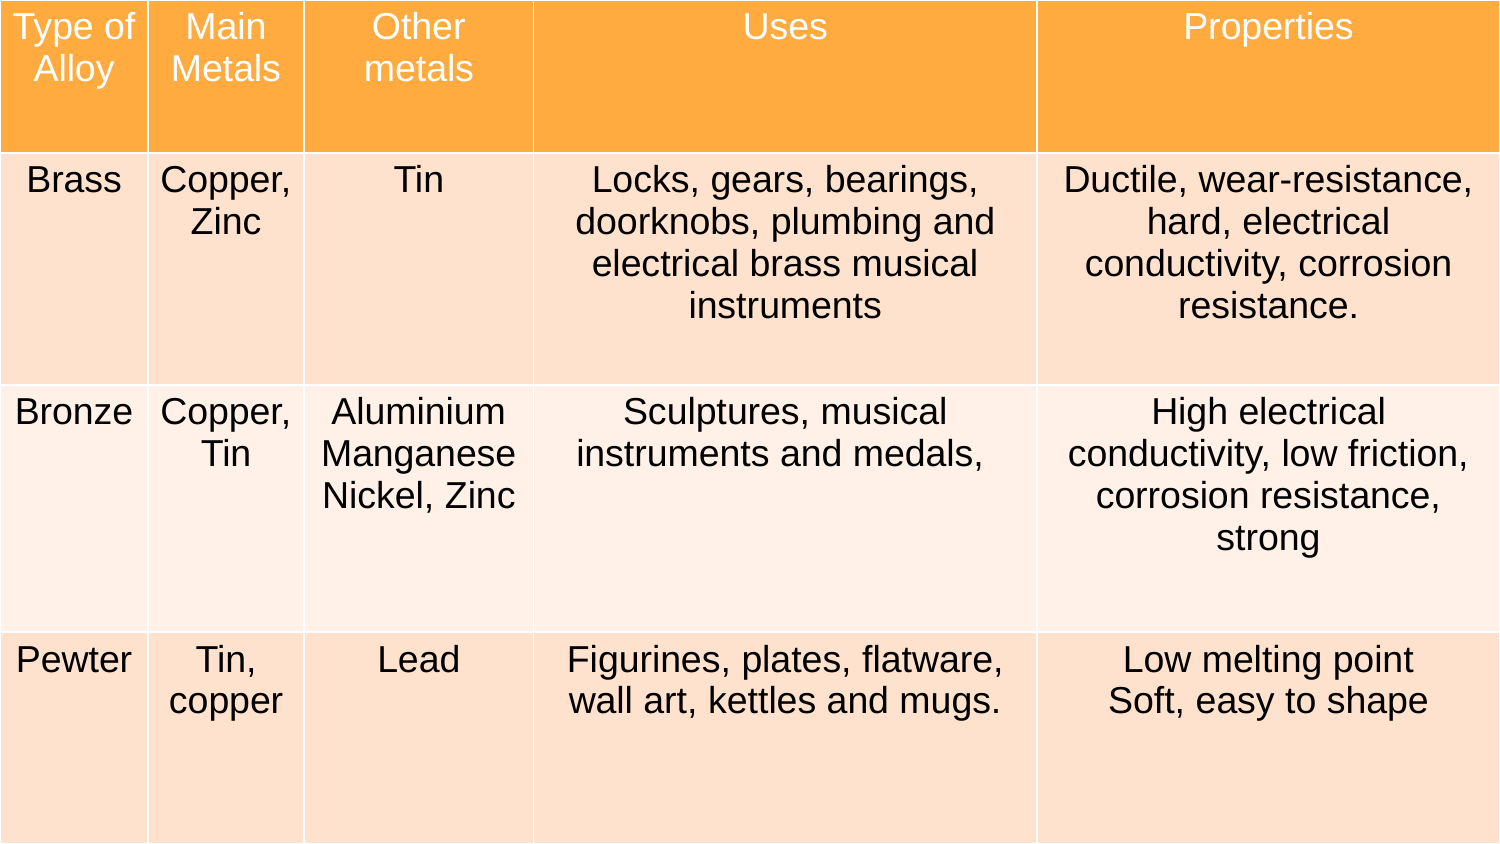

| Type of Alloy | Main Metals | Other metals | Uses | Properties |
| --- | --- | --- | --- | --- |
| Brass | Copper, Zinc | Tin | Locks, gears, bearings, doorknobs, plumbing and electrical brass musical instruments | Ductile, wear-resistance, hard, electrical conductivity, corrosion resistance. |
| Bronze | Copper, Tin | Aluminium Manganese Nickel, Zinc | Sculptures, musical instruments and medals, | High electrical conductivity, low friction, corrosion resistance, strong |
| Pewter | Tin, copper | Lead | Figurines, plates, flatware, wall art, kettles and mugs. | Low melting point Soft, easy to shape |